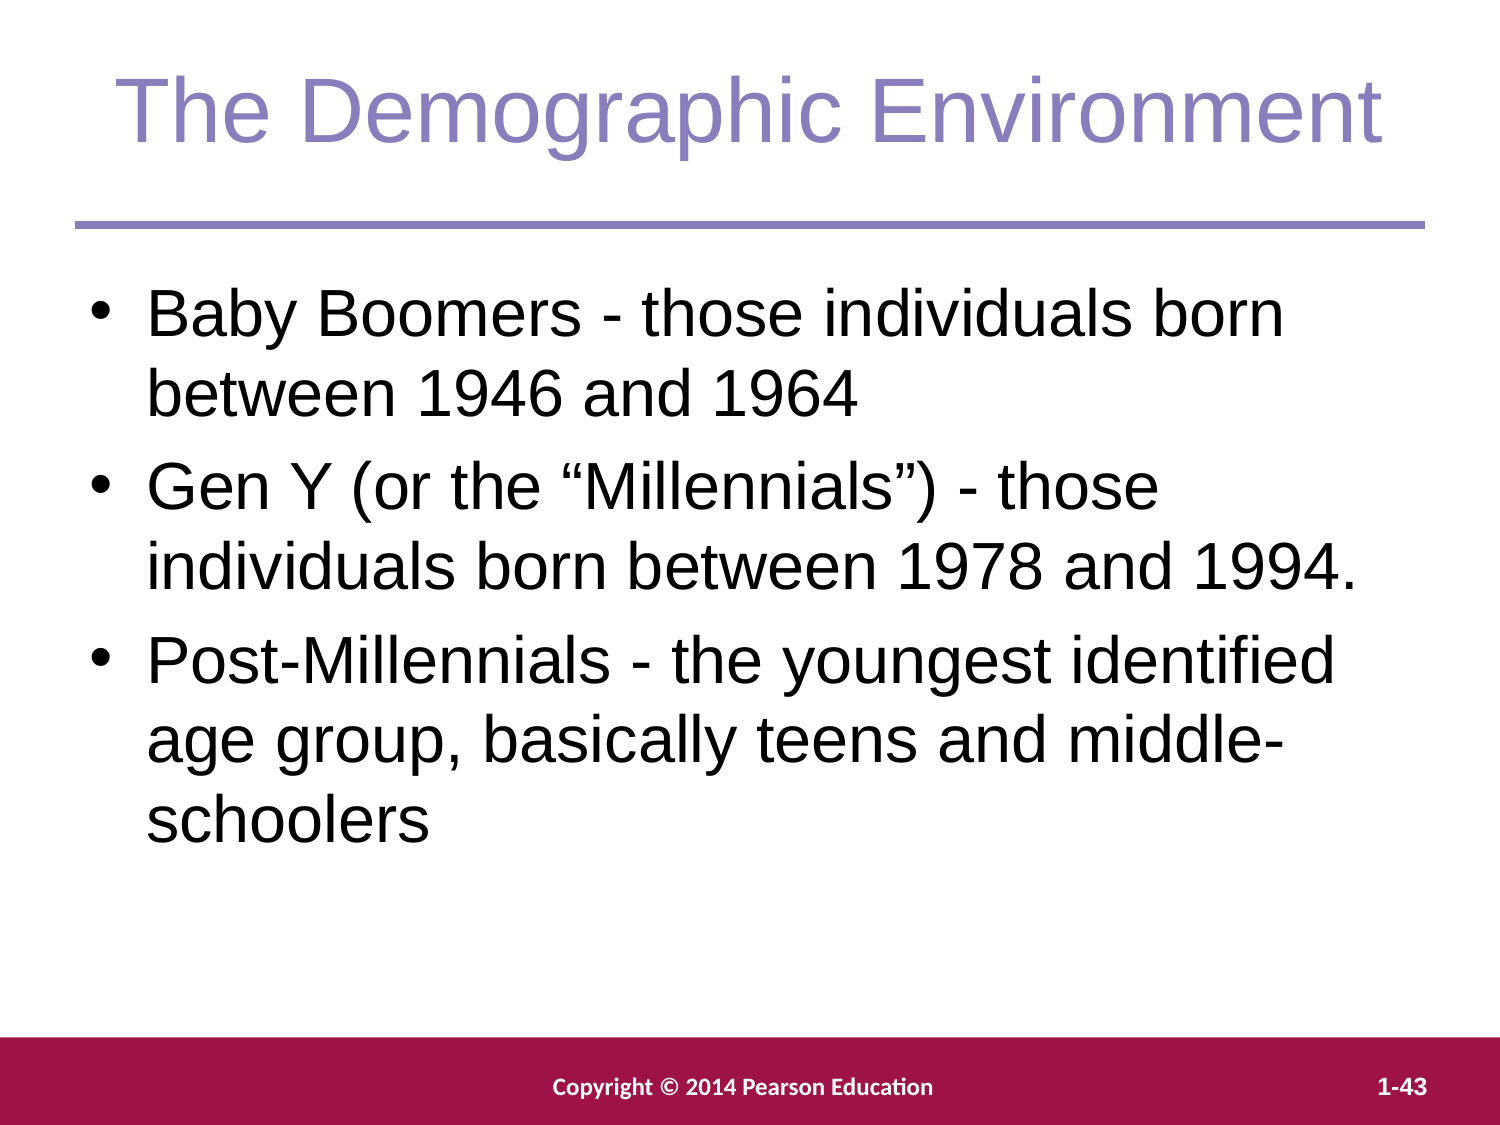

The Demographic Environment
Baby Boomers - those individuals born between 1946 and 1964
Gen Y (or the “Millennials”) - those individuals born between 1978 and 1994.
Post-Millennials - the youngest identified age group, basically teens and middle-schoolers